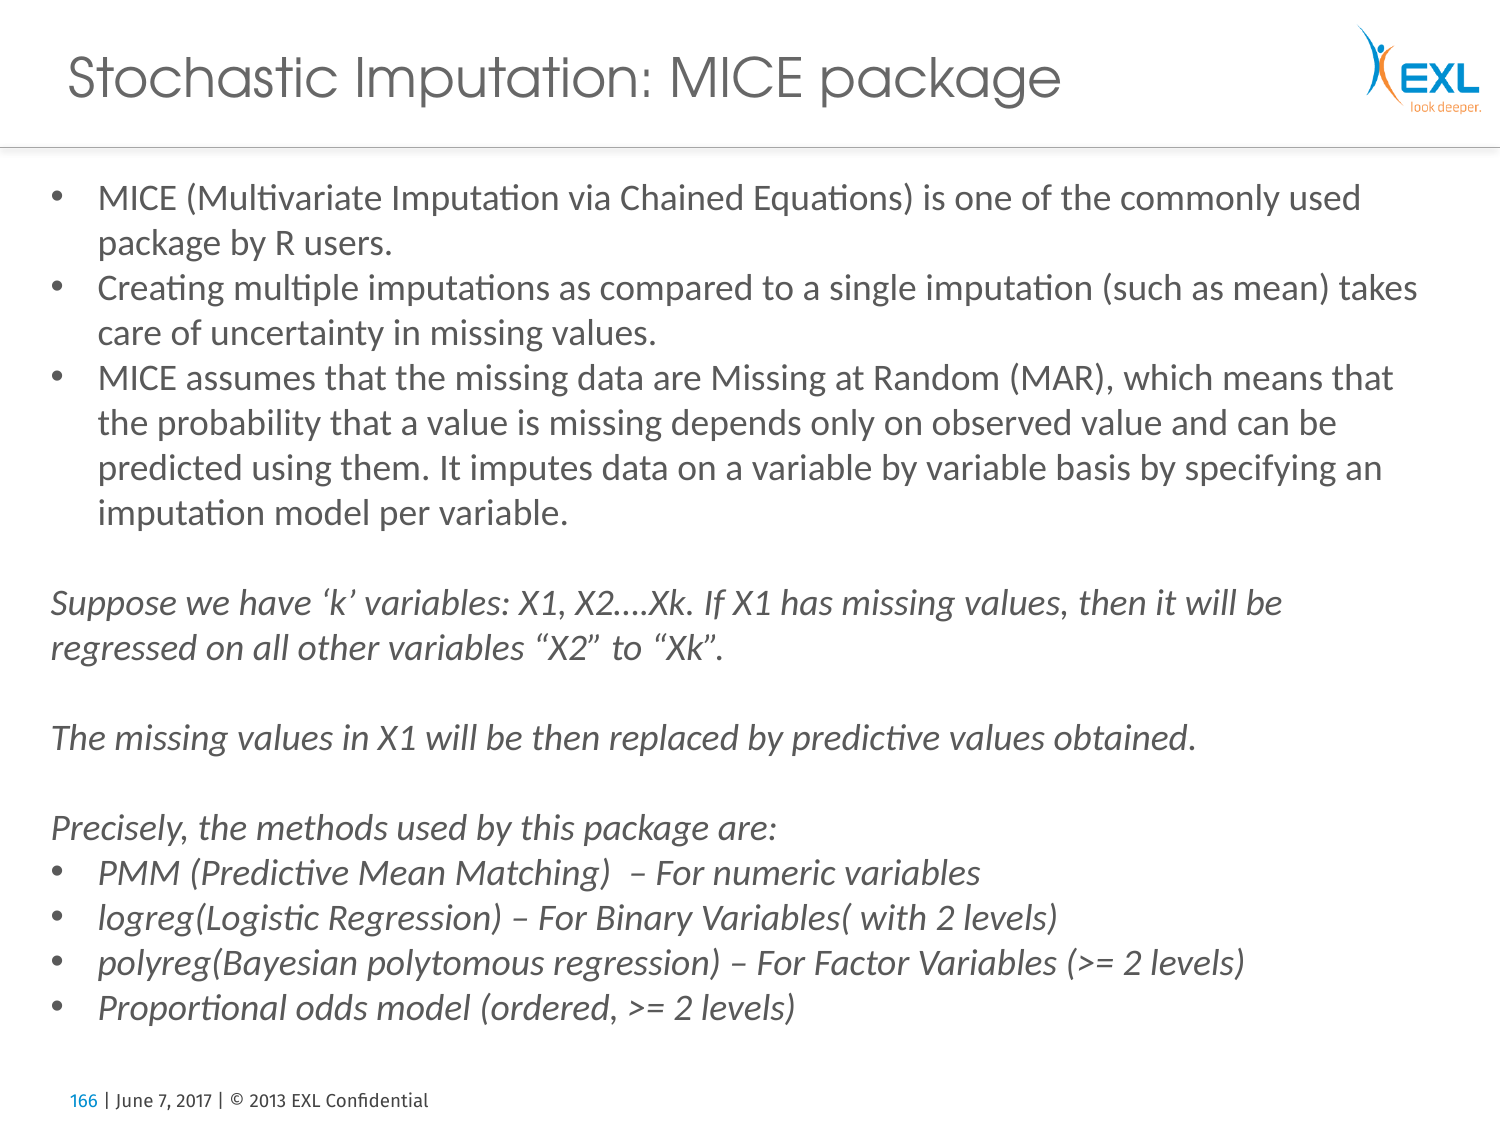

# Stochastic Imputation: MICE package
MICE (Multivariate Imputation via Chained Equations) is one of the commonly used package by R users.
Creating multiple imputations as compared to a single imputation (such as mean) takes care of uncertainty in missing values.
MICE assumes that the missing data are Missing at Random (MAR), which means that the probability that a value is missing depends only on observed value and can be predicted using them. It imputes data on a variable by variable basis by specifying an imputation model per variable.

Suppose we have ‘k’ variables: X1, X2….Xk. If X1 has missing values, then it will be regressed on all other variables “X2” to “Xk”.

The missing values in X1 will be then replaced by predictive values obtained.

Precisely, the methods used by this package are:
PMM (Predictive Mean Matching)  – For numeric variables
logreg(Logistic Regression) – For Binary Variables( with 2 levels)
polyreg(Bayesian polytomous regression) – For Factor Variables (>= 2 levels)
Proportional odds model (ordered, >= 2 levels)